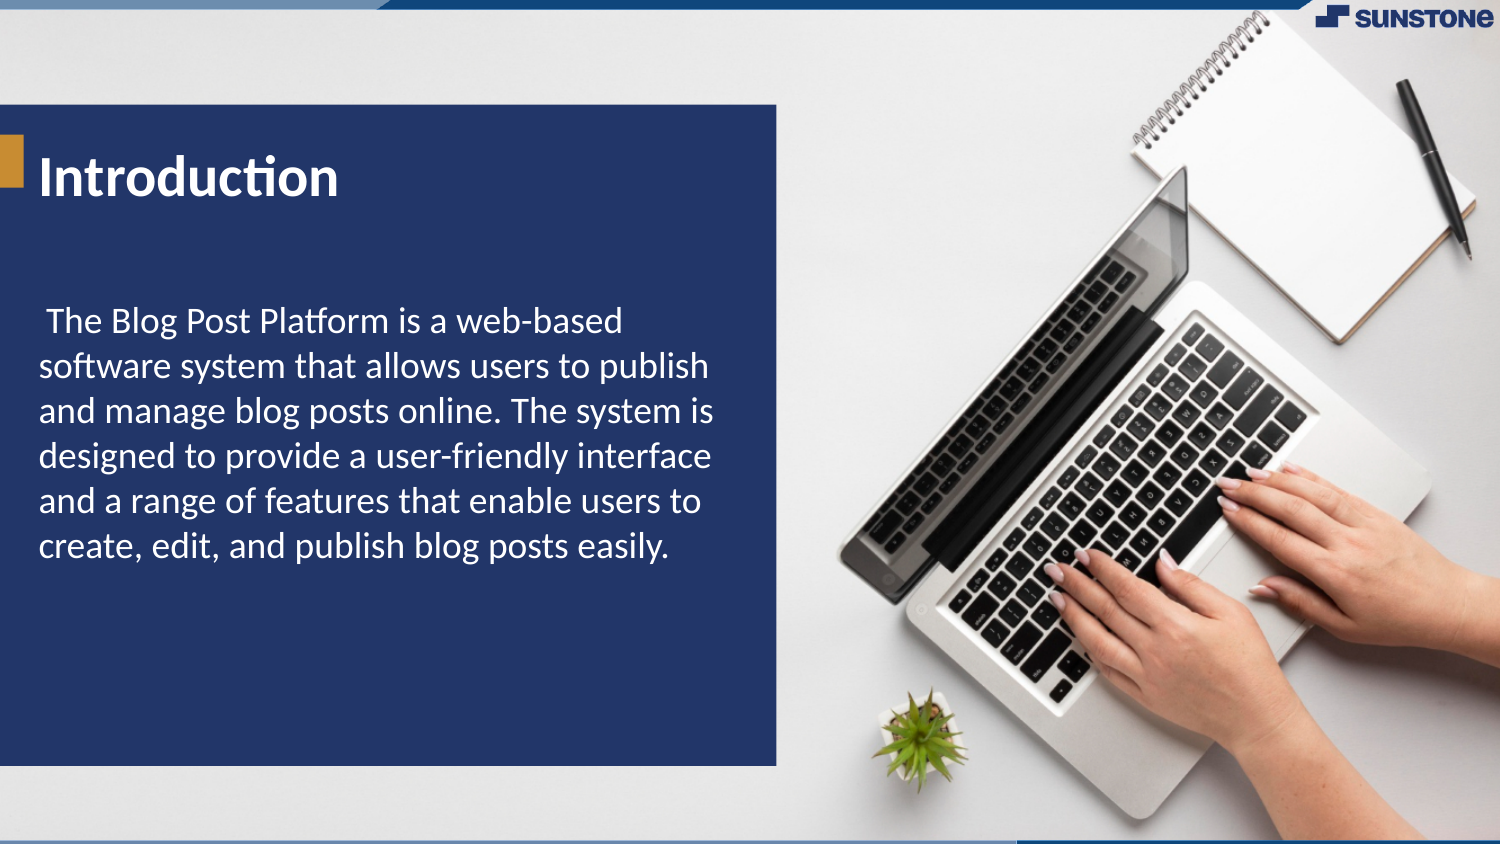

# Introduction
 The Blog Post Platform is a web-based software system that allows users to publish and manage blog posts online. The system is designed to provide a user-friendly interface and a range of features that enable users to create, edit, and publish blog posts easily.